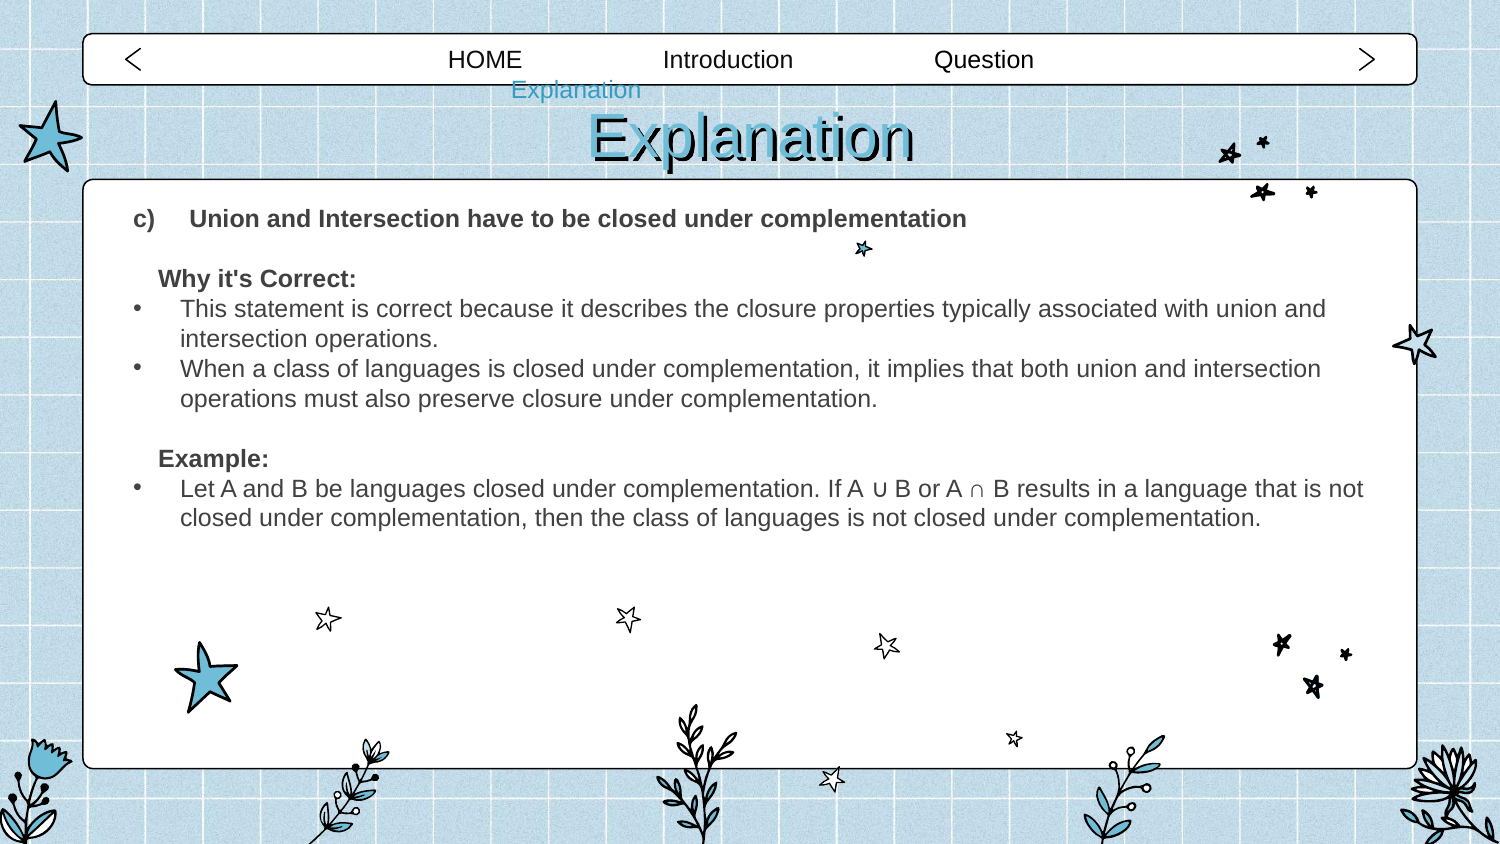

HOME                    Introduction                    Question                    Explanation

# Explanation

Union and Intersection have to be closed under complementation

Why it's Correct:
This statement is correct because it describes the closure properties typically associated with union and intersection operations.
When a class of languages is closed under complementation, it implies that both union and intersection operations must also preserve closure under complementation.

Example:
Let A and B be languages closed under complementation. If A ∪ B or A ∩ B results in a language that is not closed under complementation, then the class of languages is not closed under complementation.